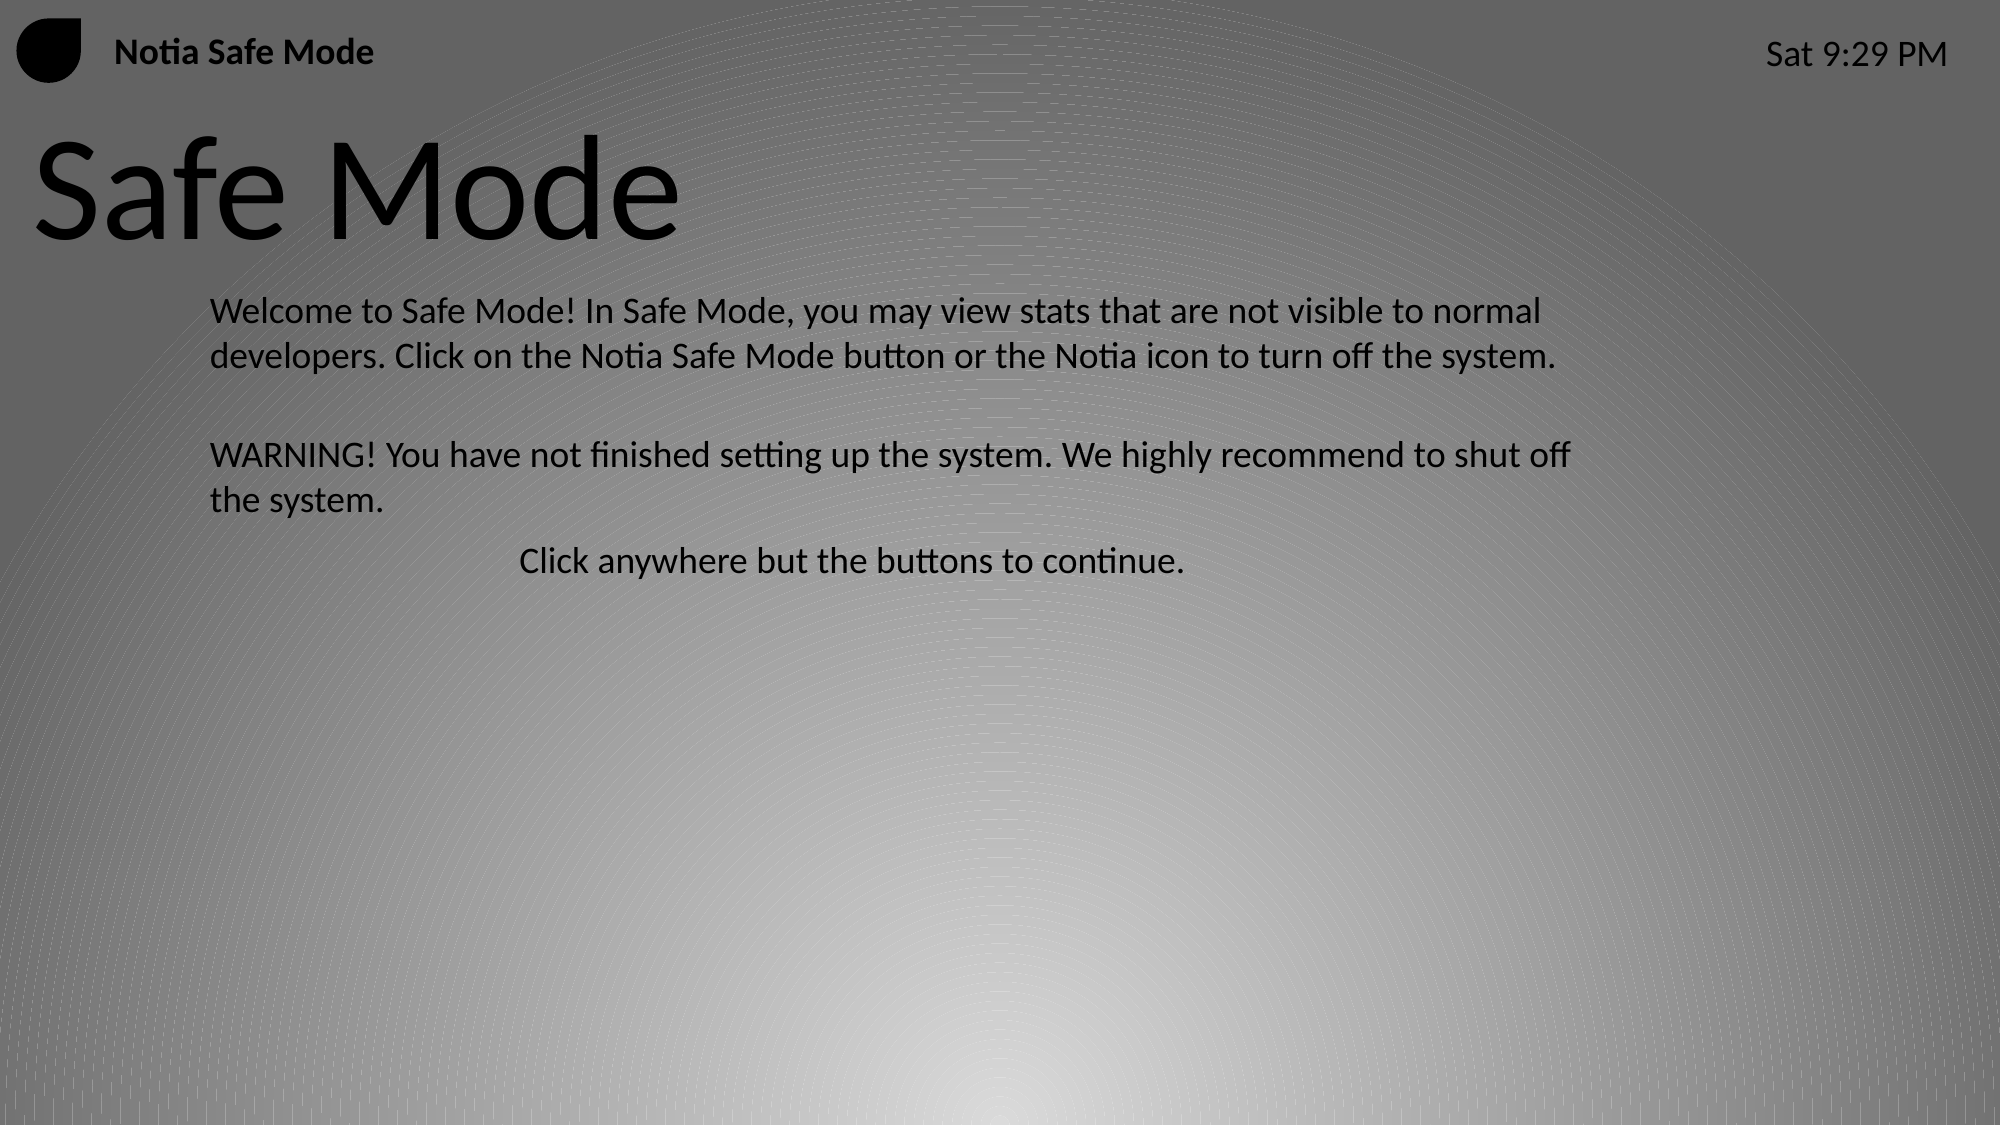

Notia Safe Mode
Sat 9:29 PM
Safe Mode
Welcome to Safe Mode! In Safe Mode, you may view stats that are not visible to normal developers. Click on the Notia Safe Mode button or the Notia icon to turn off the system.
WARNING! You have not finished setting up the system. We highly recommend to shut off the system.
Click anywhere but the buttons to continue.